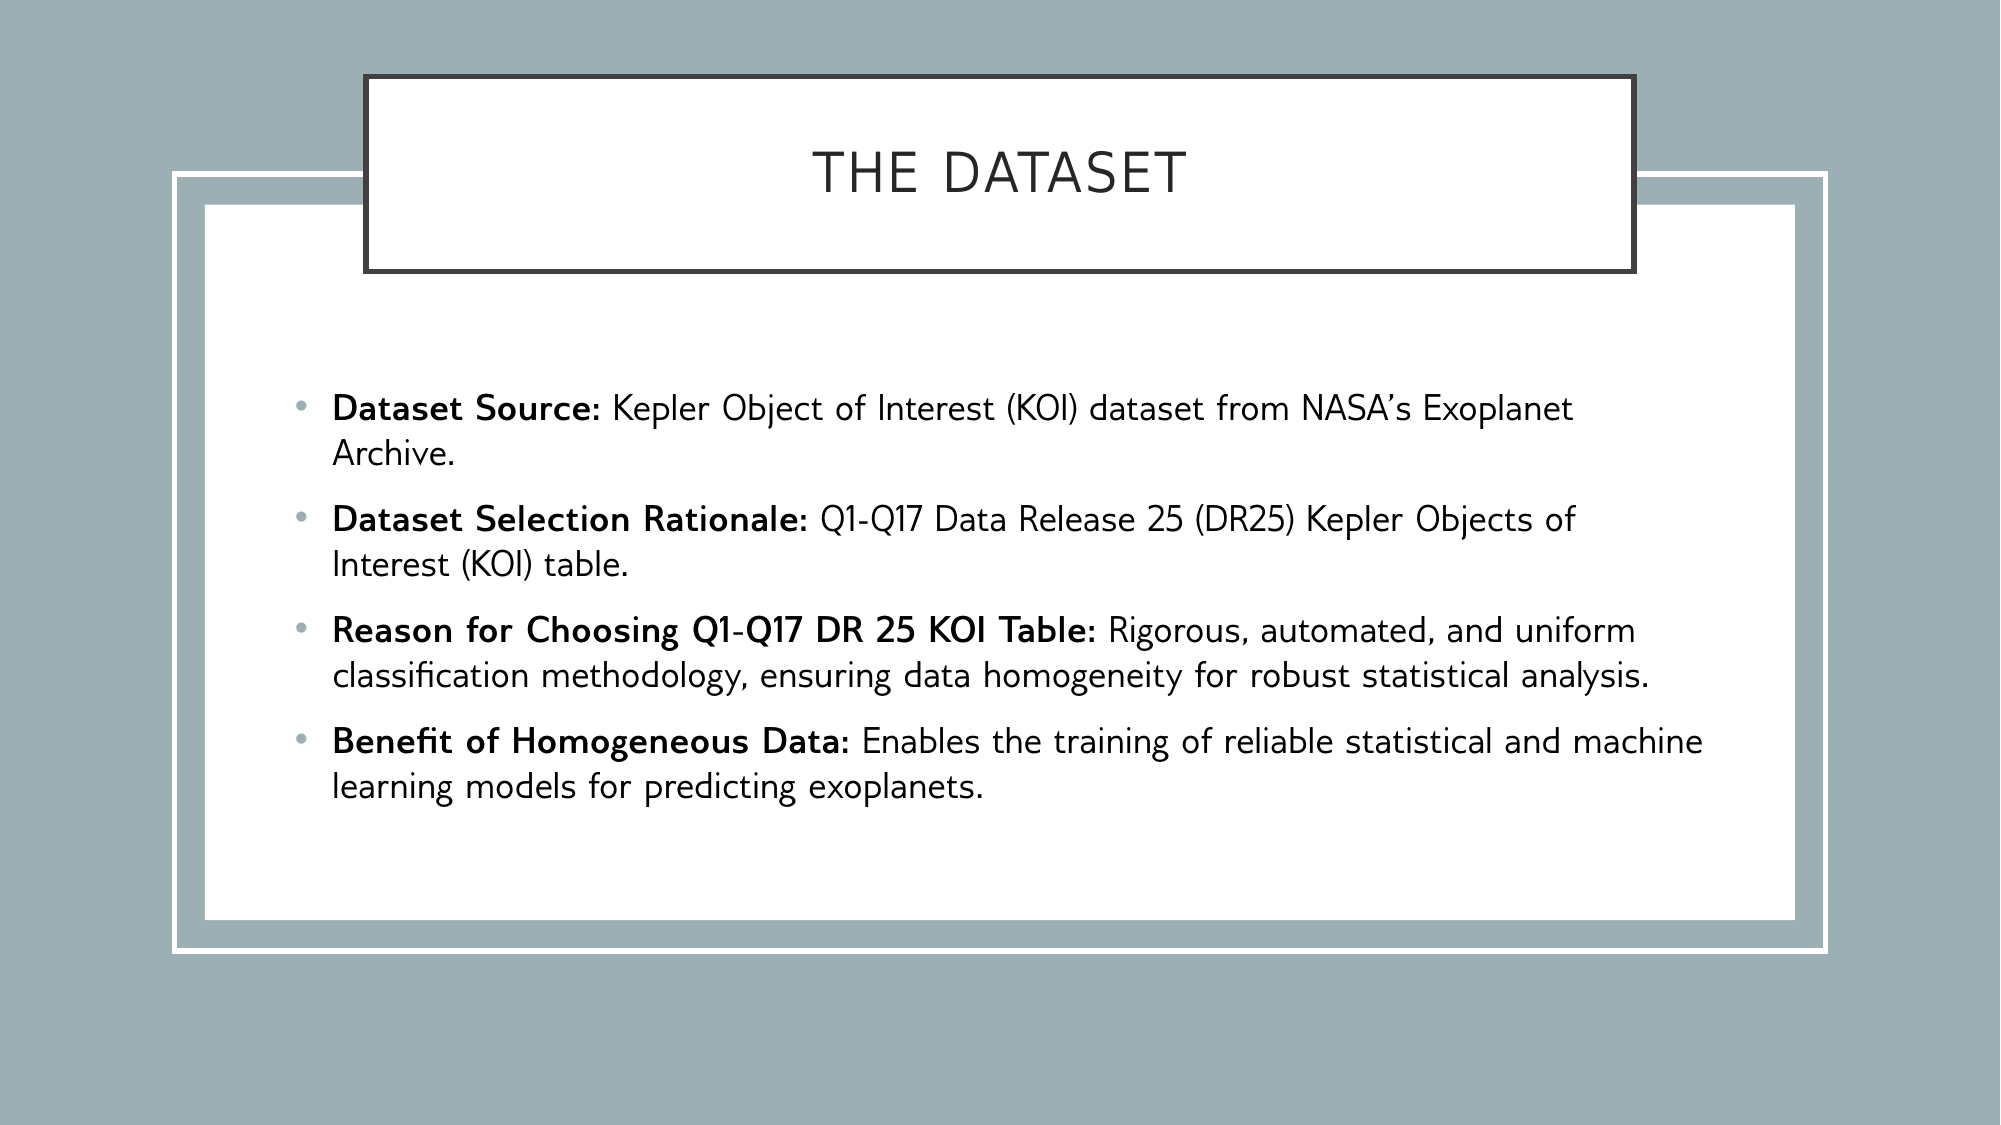

# The dataset

Dataset Source: Kepler Object of Interest (KOI) dataset from NASA’s Exoplanet Archive.
Dataset Selection Rationale: Q1-Q17 Data Release 25 (DR25) Kepler Objects of Interest (KOI) table.
Reason for Choosing Q1-Q17 DR 25 KOI Table: Rigorous, automated, and uniform classification methodology, ensuring data homogeneity for robust statistical analysis.
Benefit of Homogeneous Data: Enables the training of reliable statistical and machine learning models for predicting exoplanets.